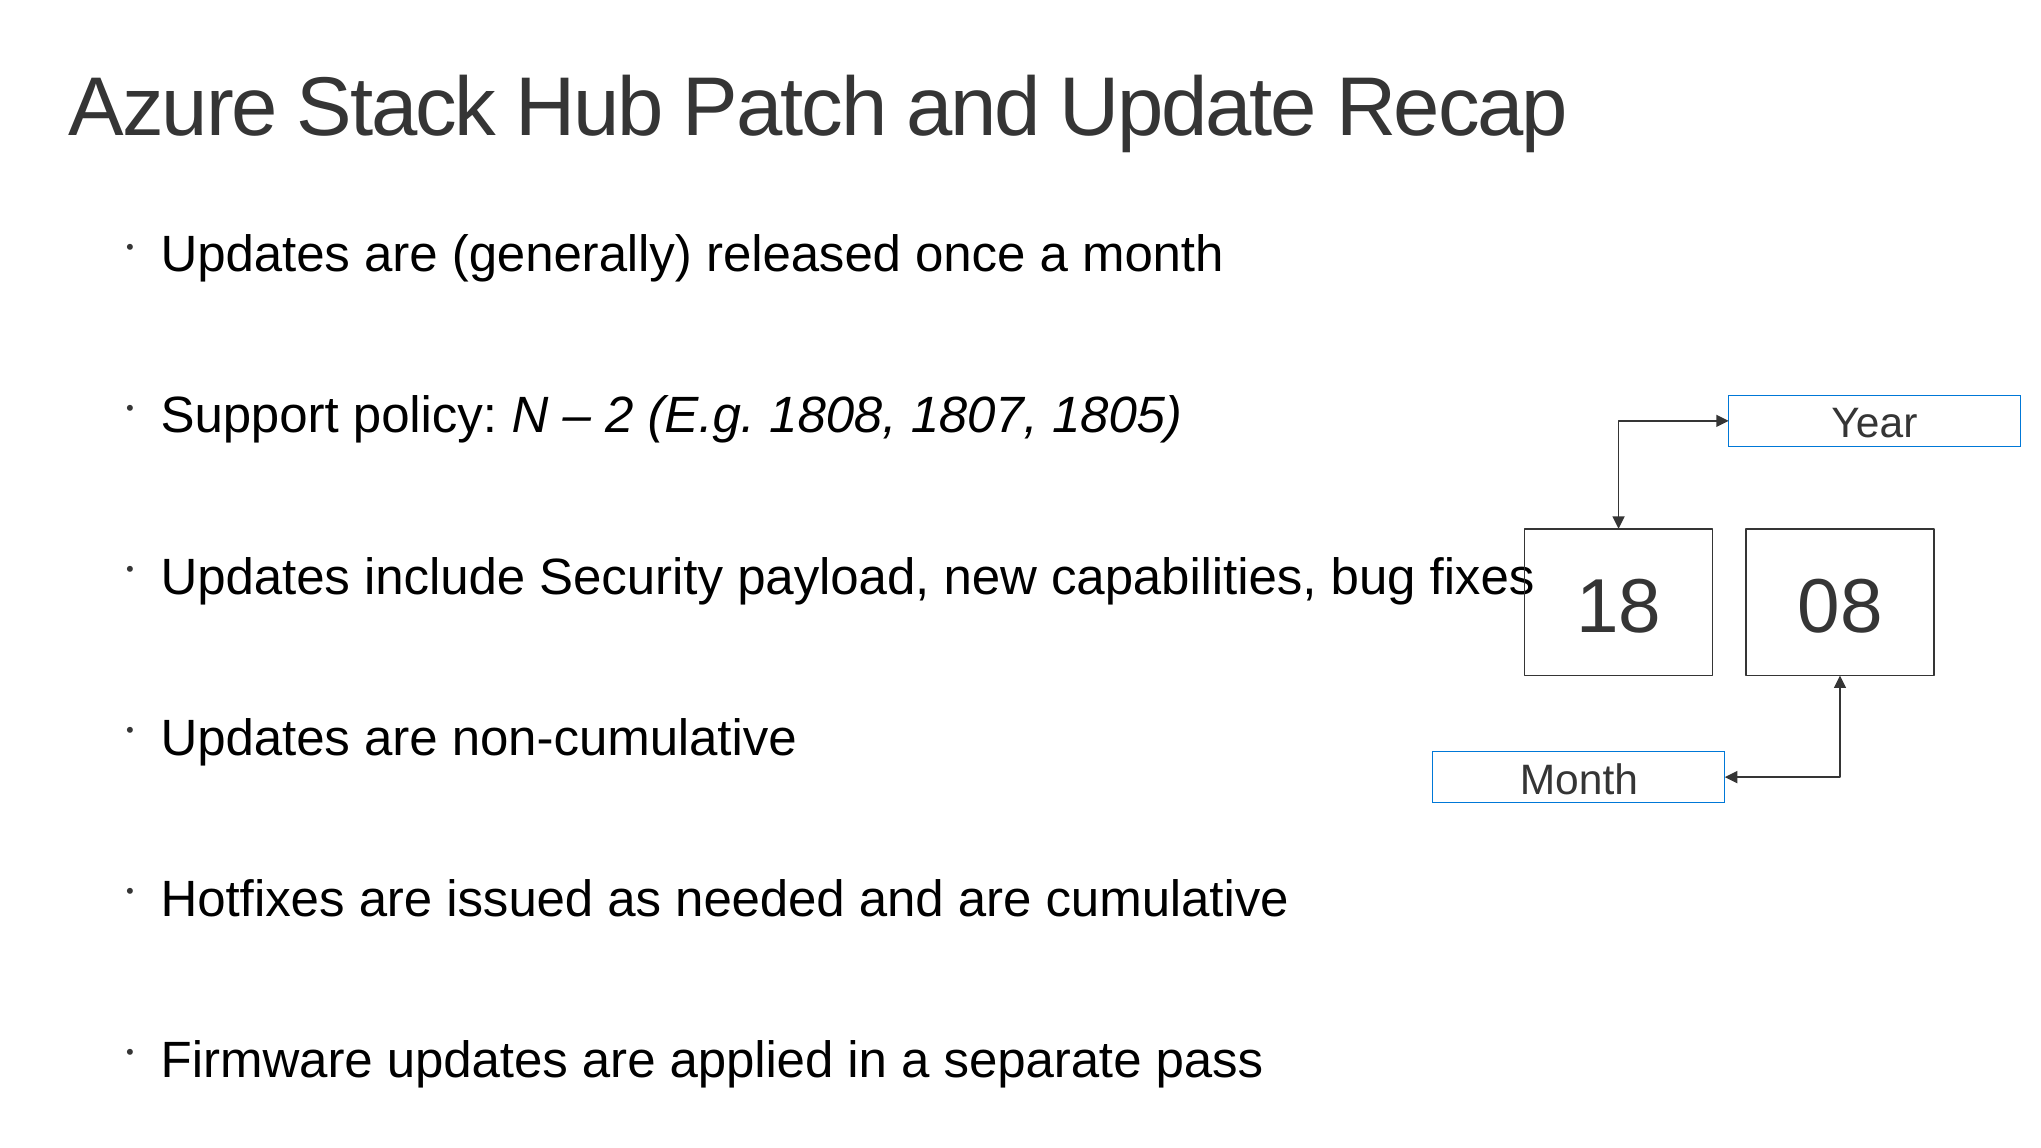

# Azure Stack Hub Patch and Update Recap
Updates are (generally) released once a month

Support policy: N – 2 (E.g. 1808, 1807, 1805)

Updates include Security payload, new capabilities, bug fixes

Updates are non-cumulative

Hotfixes are issued as needed and are cumulative

Firmware updates are applied in a separate pass
Year
18
08
Month